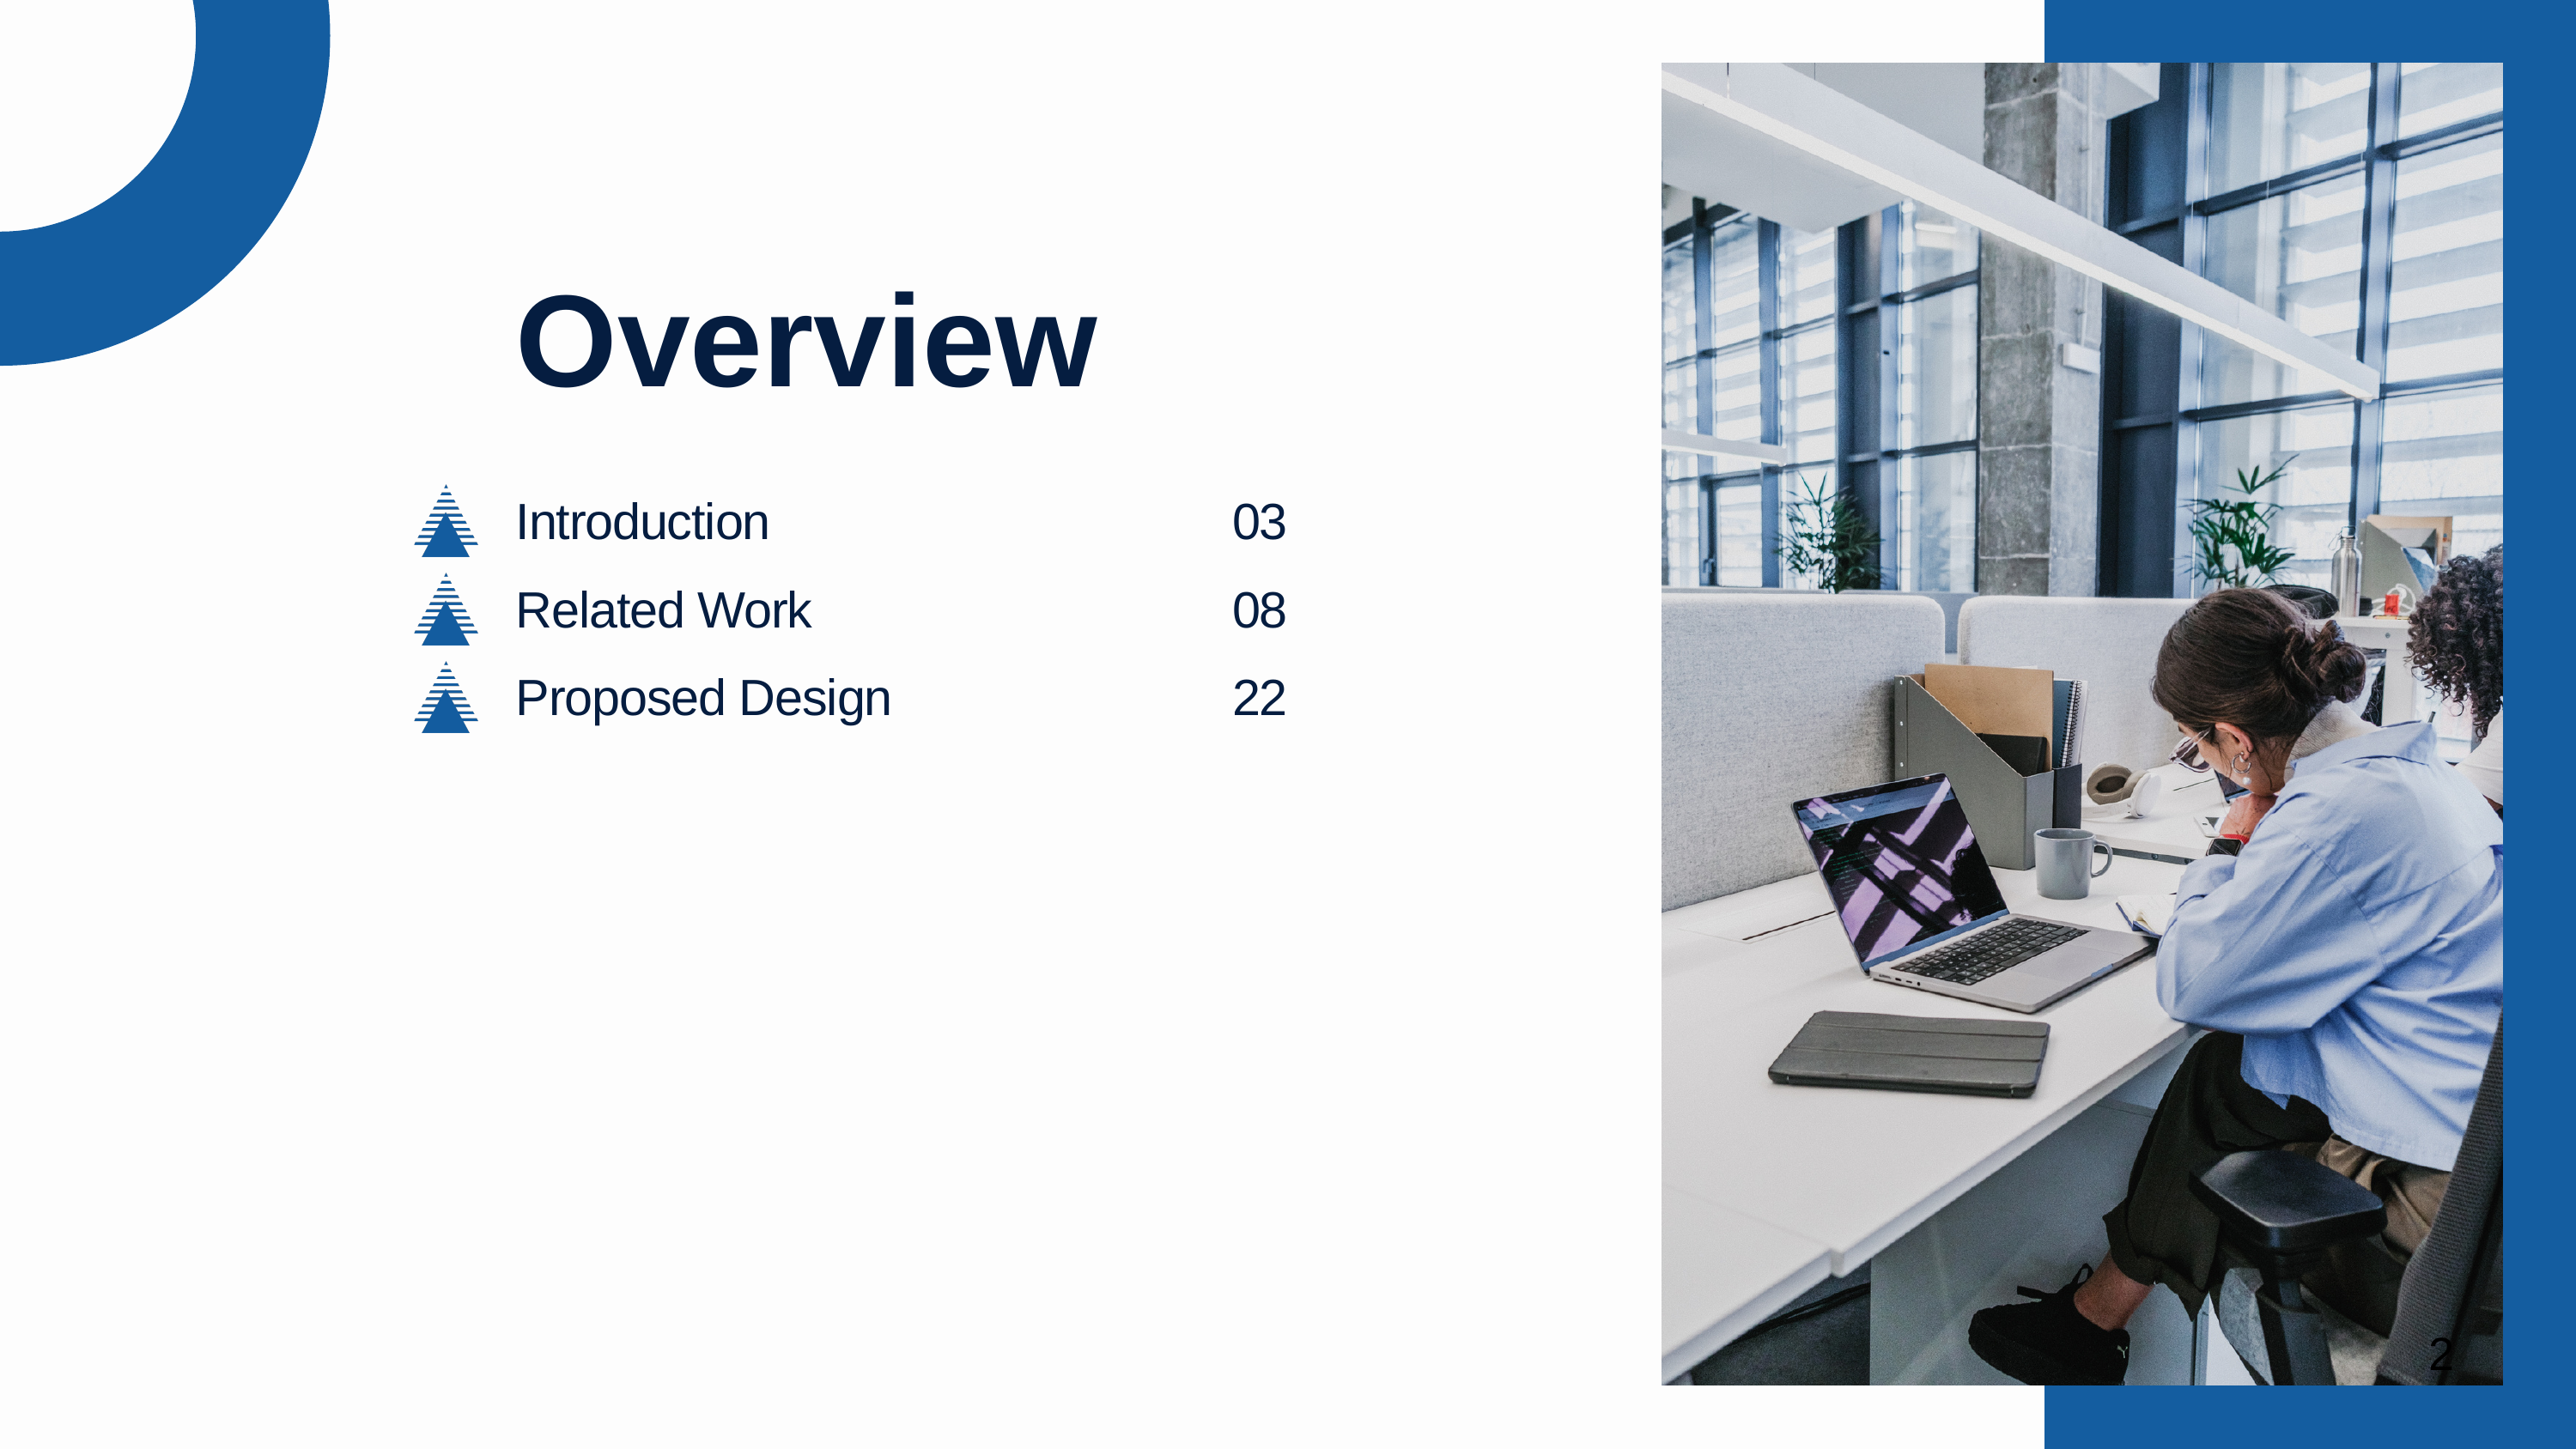

Overview
Introduction
03

Related Work
08

Proposed Design
22

2